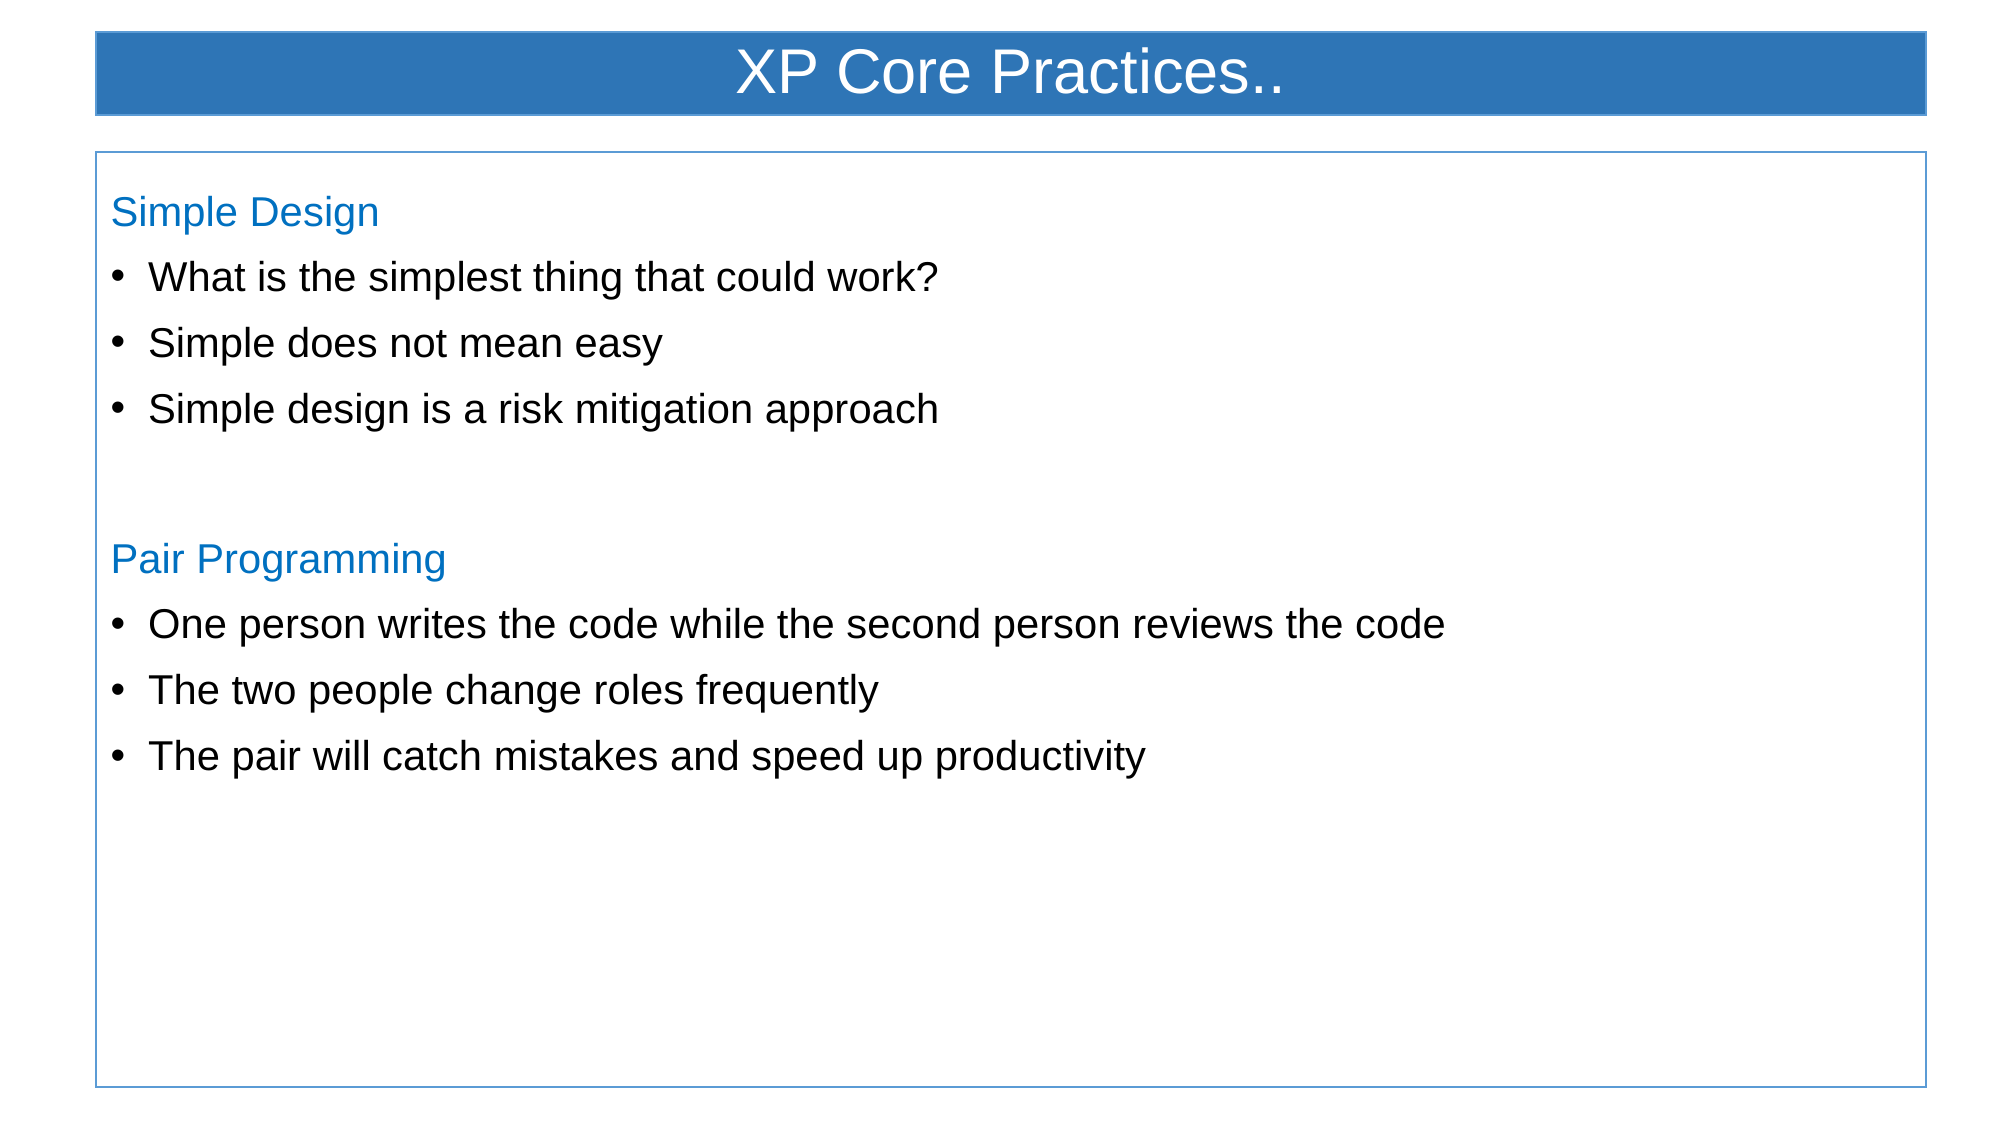

# XP Core Practices..
Simple Design
What is the simplest thing that could work?
Simple does not mean easy
Simple design is a risk mitigation approach

Pair Programming
One person writes the code while the second person reviews the code
The two people change roles frequently
The pair will catch mistakes and speed up productivity